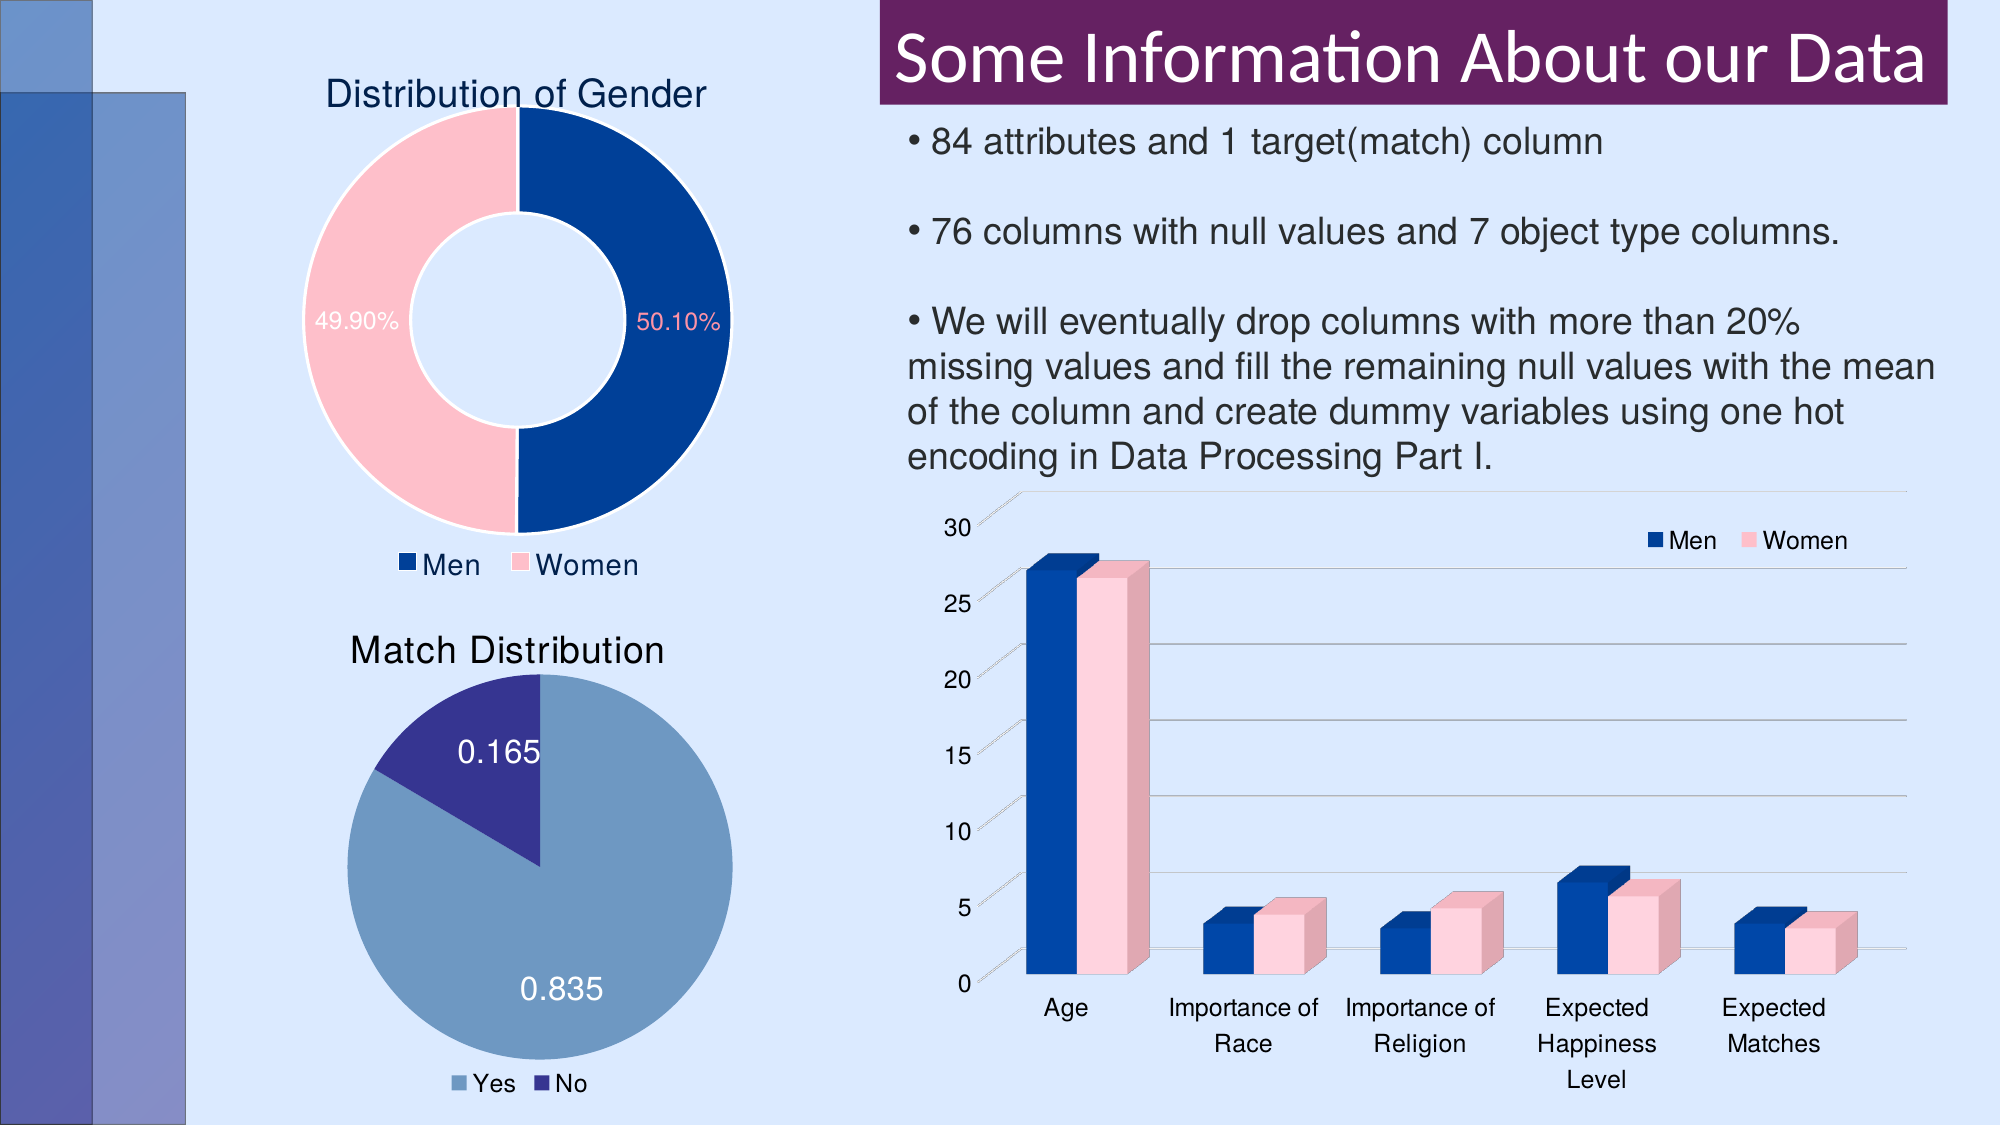

### Chart:

| Category | Distribution of Gender |
|---|---|
| Men | 0.501 |
| Women | 0.499 |
Some Information About our Data
 84 attributes and 1 target(match) column​

 76 columns with null values and 7 object type columns. ​

 We will eventually drop columns with more than 20%     missing values and fill the remaining null values with the mean of the column and create dummy variables using one hot encoding in Data Processing Part I.​

[unsupported chart]

### Chart: Match Distribution

| Category | Match Distribution |
|---|---|
| Yes | 0.835 |
| No | 0.165 |